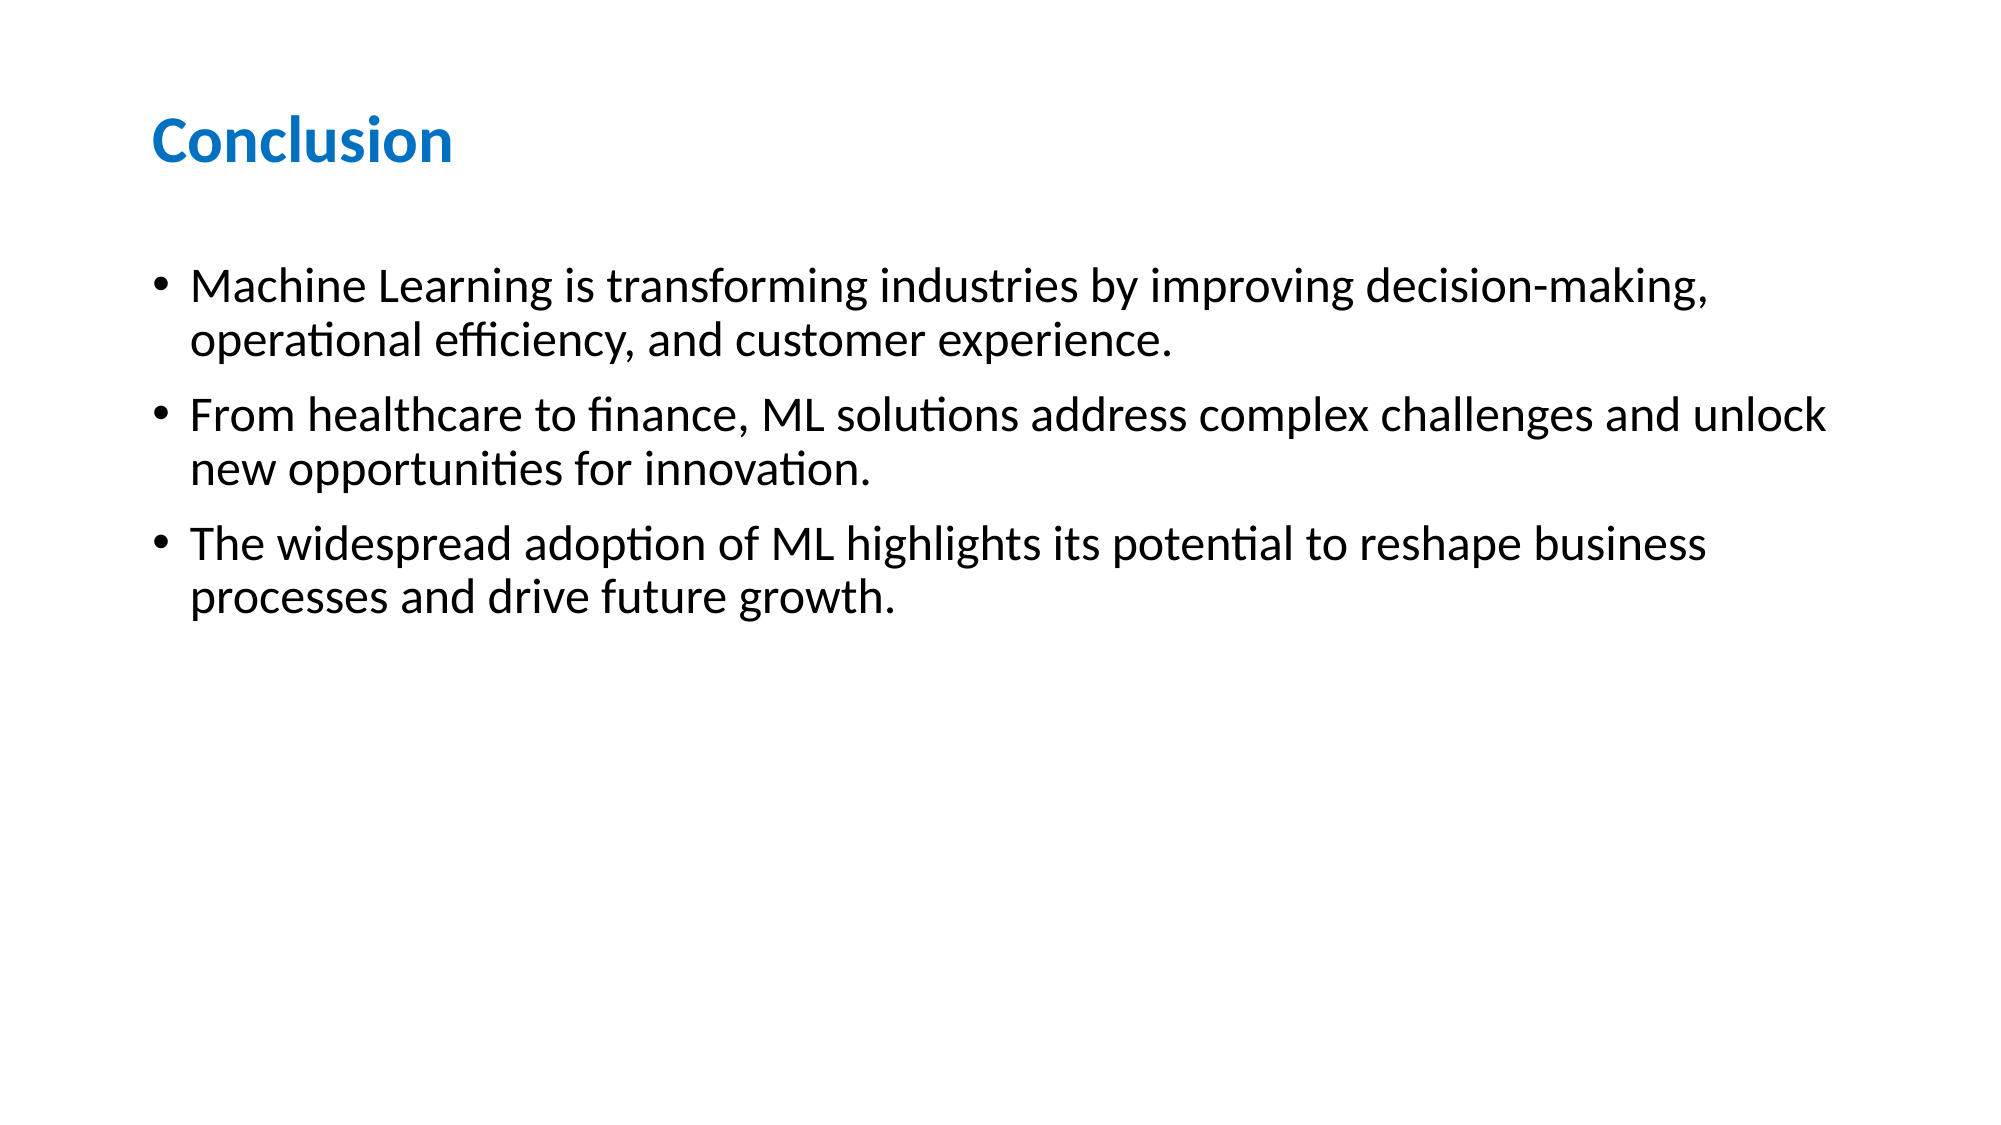

# Conclusion
Machine Learning is transforming industries by improving decision-making, operational efficiency, and customer experience.
From healthcare to finance, ML solutions address complex challenges and unlock new opportunities for innovation.
The widespread adoption of ML highlights its potential to reshape business processes and drive future growth.